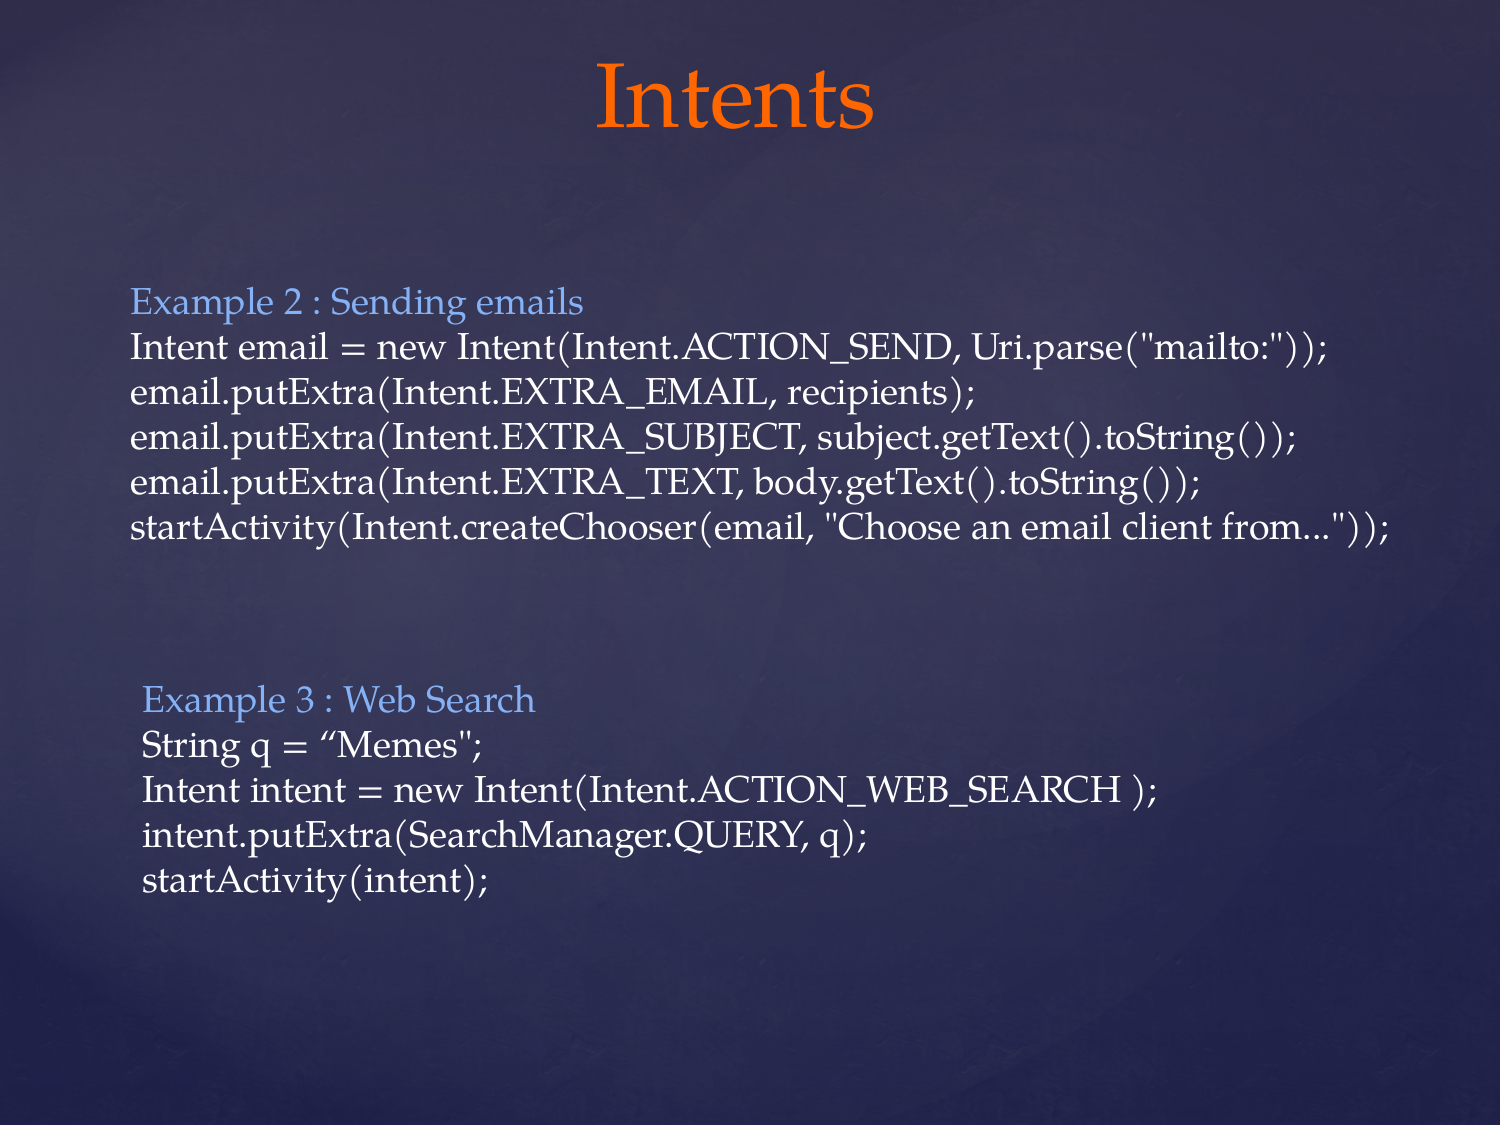

# Intents
Example 2 : Sending emails
Intent email = new Intent(Intent.ACTION_SEND, Uri.parse("mailto:"));
email.putExtra(Intent.EXTRA_EMAIL, recipients);
email.putExtra(Intent.EXTRA_SUBJECT, subject.getText().toString());
email.putExtra(Intent.EXTRA_TEXT, body.getText().toString());
startActivity(Intent.createChooser(email, "Choose an email client from..."));
Example 3 : Web Search
String q = “Memes";
Intent intent = new Intent(Intent.ACTION_WEB_SEARCH );
intent.putExtra(SearchManager.QUERY, q);
startActivity(intent);